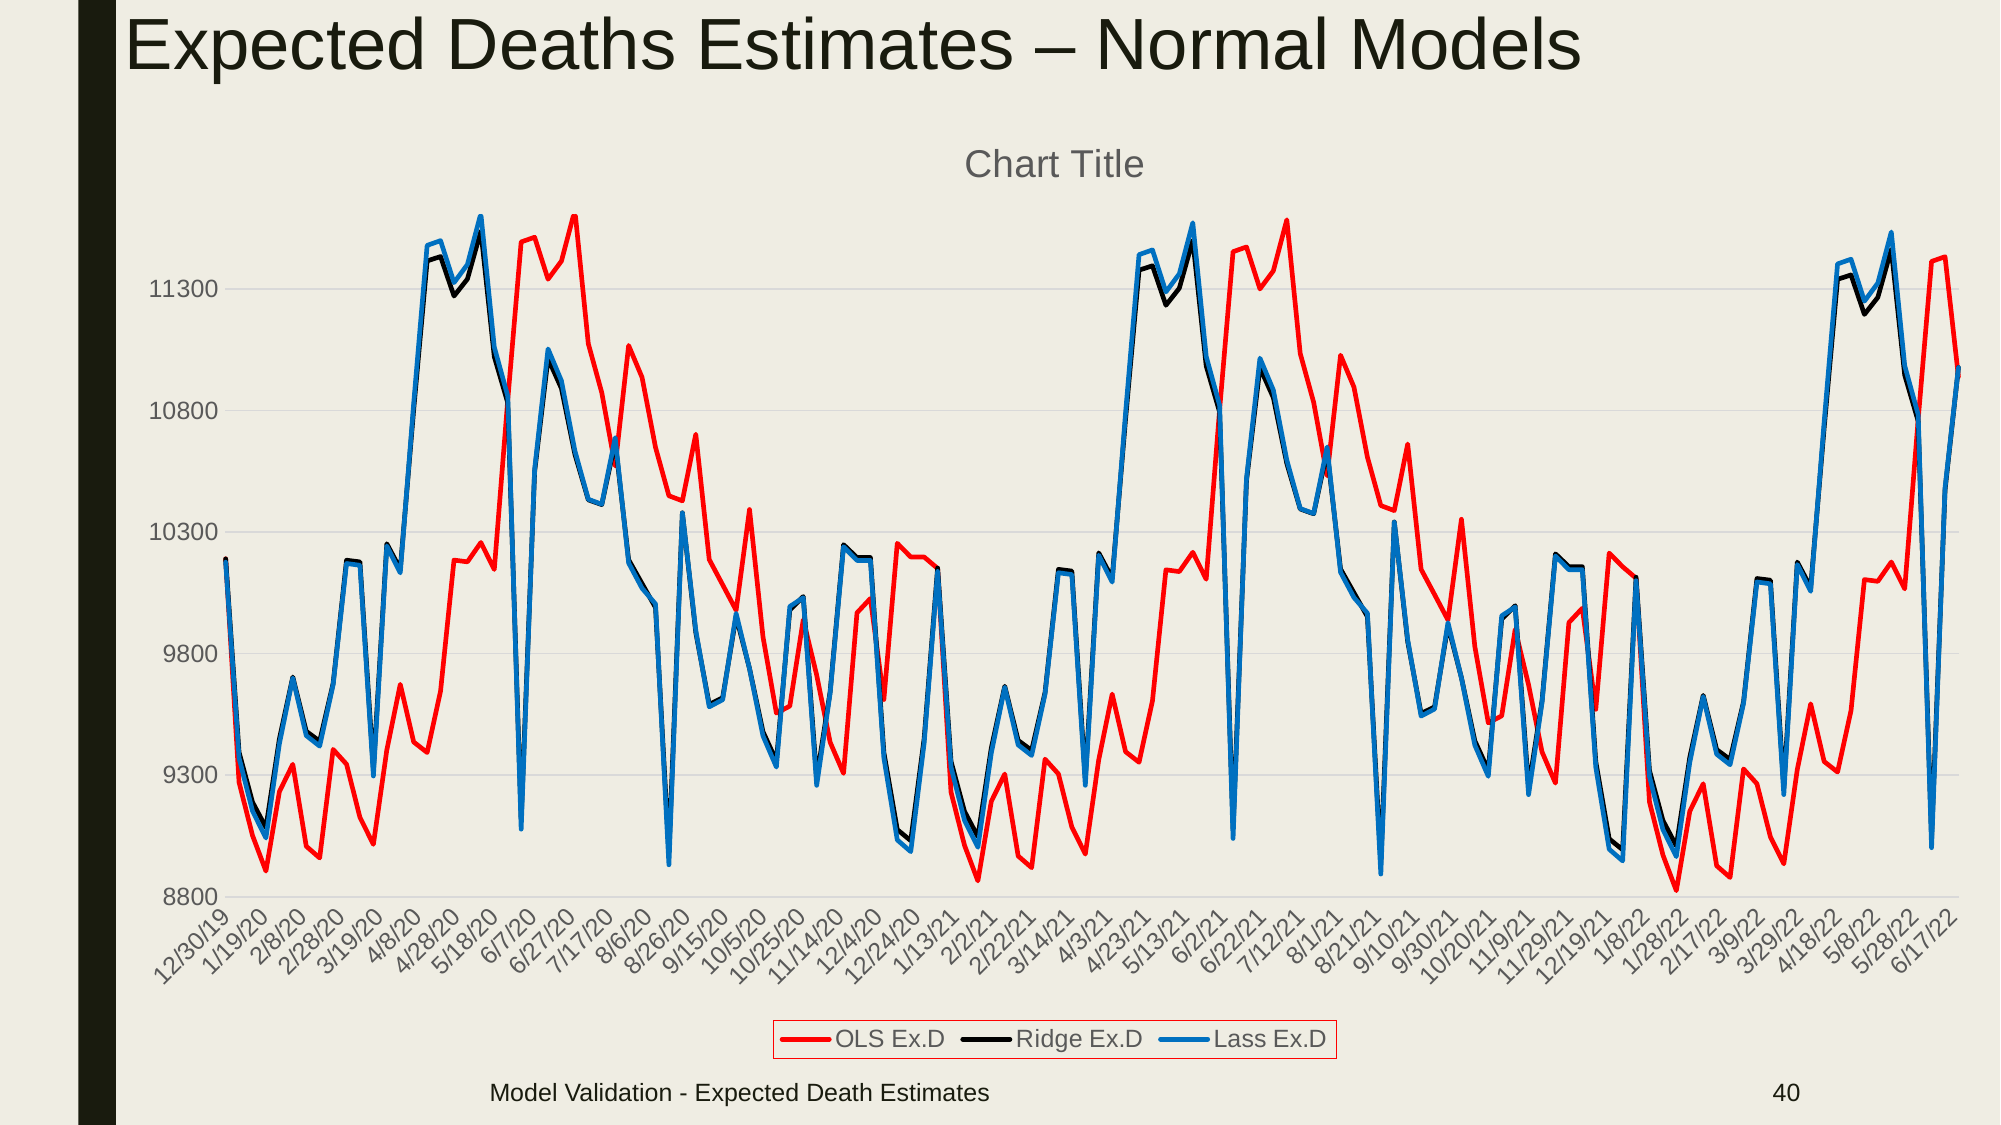

# Expected Deaths Estimates – Normal Models

### Chart:

| Category | OLS Ex.D | Ridge Ex.D | Lass Ex.D |
|---|---|---|---|
| 43829 | 10191.1075471711 | 10190.4992817863 | 10177.0235302553 |
| 43836 | 9270.70754716979 | 9394.91331958284 | 9371.41627364925 |
| 43843 | 9052.10754716979 | 9189.27131904161 | 9152.81755768601 |
| 43850 | 8905.50754716979 | 9084.83786905187 | 9041.81843940275 |
| 43857 | 9232.30754716979 | 9449.57542668279 | 9429.61889214406 |
| 43864 | 9345.30754716978 | 9704.07480558003 | 9700.21888840331 |
| 43871 | 9007.90754716979 | 9480.93790797947 | 9463.01839979968 |
| 43878 | 8959.70754716979 | 9440.08922244336 | 9419.61739705466 |
| 43885 | 9406.30754716979 | 9677.65800017498 | 9672.21584996796 |
| 43892 | 9345.30754716978 | 10184.9907272098 | 10171.4226445291 |
| 43899 | 9126.70754716979 | 10178.0038033656 | 10164.0199143471 |
| 43906 | 9015.70754716979 | 9324.47754575694 | 9296.80762630558 |
| 43913 | 9403.50754716979 | 10252.8227171312 | 10243.6124976732 |
| 43920 | 9674.10754716979 | 10148.5780073242 | 10132.8124322269 |
| 43927 | 9436.90754716979 | 10804.3376159918 | 10830.0084054942 |
| 43934 | 9393.50754716979 | 11415.8891173289 | 11480.2044048965 |
| 43941 | 9646.10754716979 | 11434.1106233546 | 11499.6004368104 |
| 43948 | 10185.5075471698 | 11271.5489993021 | 11326.7965081481 |
| 43955 | 10178.1075471698 | 11341.691709733 | 11401.3926263806 |
| 43962 | 10257.7075471698 | 11539.1916297411 | 11611.3887995622 |
| 43969 | 10146.9075471698 | 11022.0242405266 | 11061.5850363554 |
| 43976 | 10844.1075471698 | 10832.5617175271 | 10860.181346057 |
| 43983 | 11494.3075471698 | 9118.57586339199 | 9078.16882148848 |
| 43990 | 11513.7075471698 | 10548.637383869 | 10558.3742247055 |
| 43997 | 11340.9075471698 | 11014.9608924397 | 11054.1708156635 |
| 44004 | 11415.5075471698 | 10891.528681881 | 10922.9675236101 |
| 44011 | 11625.5075471698 | 10620.6105562022 | 10634.9643614346 |
| 44018 | 11075.7075471698 | 10433.2177102852 | 10435.7613428359 |
| 44025 | 10874.3075471698 | 10413.6278438039 | 10414.9584823549 |
| 44032 | 10572.5075471698 | 10671.3267184298 | 10688.9557954087 |
| 44039 | 11068.3075471698 | 10186.5165423254 | 10173.5532983253 |
| 44046 | 10937.1075471698 | 10088.4808688626 | 10069.3510083795 |
| 44053 | 10649.1075471698 | 9989.88089452685 | 10004.7400266944 |
| 44060 | 10449.9075471698 | 8980.40458929096 | 8931.53820682427 |
| 44067 | 10429.1075471698 | 10379.9913420465 | 10379.3455691135 |
| 44074 | 10703.1075471698 | 9887.28042452252 | 9895.73538360086 |
| 44081 | 10187.7075471698 | 9591.71918438093 | 9581.53442428856 |
| 44088 | 10083.5075471698 | 9618.97169174187 | 9610.5337978231 |
| 44095 | 9978.70754716979 | 9953.42399762108 | 9966.13228237518 |
| 44102 | 10393.5075471698 | 9738.94259330112 | 9738.13152466145 |
| 44109 | 9869.70754716979 | 9479.12435899811 | 9461.93066404379 |
| 44116 | 9555.50754716979 | 9358.51488278255 | 9333.72970058133 |
| 44123 | 9584.50754716979 | 9979.85021406983 | 9994.32863465823 |
| 44130 | 9940.10754716979 | 10035.3210467131 | 10030.5902136649 |
| 44137 | 9712.10754716979 | 9287.52011012618 | 9258.32746700104 |
| 44144 | 9435.90754716979 | 9644.17096175389 | 9637.52619869689 |
| 44151 | 9307.70754716979 | 10248.9519730153 | 10240.3337483485 |
| 44158 | 9968.30754716979 | 10195.8778707977 | 10183.9322835485 |
| 44165 | 10027.3075471698 | 10195.8536272682 | 10183.9307237172 |
| 44172 | 9611.50754716979 | 9393.68633304083 | 9371.32015444234 |
| 44179 | 10254.5075471698 | 9076.30398891 | 9033.91841318197 |
| 44186 | 10198.1075471698 | 9030.94302669213 | 8985.71658646914 |
| 44193 | 10198.1075471698 | 9450.99066814676 | 9432.31467848036 |
| 44200 | 10150.9433962276 | 10152.7640141627 | 10138.8299092715 |
| 44207 | 9230.54339622624 | 9357.17805195927 | 9333.22265266542 |
| 44214 | 9011.94339622624 | 9151.53605141804 | 9114.62393670218 |
| 44221 | 8865.34339622625 | 9047.1026014283 | 9003.62481841892 |
| 44228 | 9192.14339622624 | 9411.84015905922 | 9391.42527116023 |
| 44235 | 9305.14339622624 | 9666.33953795646 | 9662.02526741948 |
| 44242 | 8967.74339622625 | 9443.2026403559 | 9424.82477881585 |
| 44249 | 8919.54339622624 | 9402.35395481979 | 9381.42377607083 |
| 44256 | 9366.14339622625 | 9639.92273255141 | 9634.02222898413 |
| 44263 | 9305.14339622624 | 10147.2554595862 | 10133.2290235453 |
| 44270 | 9086.54339622624 | 10140.268535742 | 10125.8262933632 |
| 44277 | 8975.54339622625 | 9286.74227813338 | 9258.61400532176 |
| 44284 | 9363.34339622625 | 10215.0874495076 | 10205.4188766894 |
| 44291 | 9633.94339622624 | 10110.8427397006 | 10094.618811243 |
| 44298 | 9396.74339622625 | 10766.6023483683 | 10791.8147845104 |
| 44305 | 9353.34339622624 | 11378.1538497053 | 11442.0107839127 |
| 44312 | 9605.94339622624 | 11396.375355731 | 11461.4068158266 |
| 44319 | 10145.3433962262 | 11233.8137316785 | 11288.6028871643 |
| 44326 | 10137.9433962262 | 11303.9564421095 | 11363.1990053968 |
| 44333 | 10217.5433962262 | 11501.4563621175 | 11573.1951785784 |
| 44340 | 10106.7433962262 | 10984.288972903 | 11023.3914153716 |
| 44347 | 10803.9433962262 | 10794.8264499036 | 10821.9877250732 |
| 44354 | 11454.1433962262 | 9080.84059576842 | 9039.97520050465 |
| 44361 | 11473.5433962262 | 10510.9021162454 | 10520.1806037217 |
| 44368 | 11300.7433962262 | 10977.2256248161 | 11015.9771946796 |
| 44375 | 11375.3433962262 | 10853.7934142575 | 10884.7739026263 |
| 44382 | 11585.3433962262 | 10582.8752885786 | 10596.7707404508 |
| 44389 | 11035.5433962262 | 10395.4824426616 | 10397.5677218521 |
| 44396 | 10834.1433962262 | 10375.8925761803 | 10376.7648613711 |
| 44403 | 10532.3433962262 | 10633.5914508063 | 10650.7621744249 |
| 44410 | 11028.1433962262 | 10148.7812747018 | 10135.3596773415 |
| 44417 | 10896.9433962262 | 10050.745601239 | 10031.1573873957 |
| 44424 | 10608.9433962262 | 9952.14562690328 | 9966.54640571054 |
| 44431 | 10409.7433962262 | 8942.66932166739 | 8893.34458584044 |
| 44438 | 10388.9433962262 | 10342.2560744229 | 10341.1519481297 |
| 44445 | 10662.9433962262 | 9849.54515689895 | 9857.54176261703 |
| 44452 | 10147.5433962262 | 9553.98391675736 | 9543.34080330474 |
| 44459 | 10043.3433962262 | 9581.2364241183 | 9572.34017683927 |
| 44466 | 9938.54339622624 | 9915.68872999751 | 9927.93866139135 |
| 44473 | 10353.3433962262 | 9701.20732567755 | 9699.93790367762 |
| 44480 | 9829.54339622625 | 9441.38909137454 | 9423.73704305996 |
| 44487 | 9515.34339622625 | 9320.77961515898 | 9295.53607959751 |
| 44494 | 9544.34339622625 | 9942.11494644626 | 9956.1350136744 |
| 44501 | 9899.94339622624 | 9997.58577908953 | 9992.39659268111 |
| 44508 | 9671.94339622624 | 9249.78484250261 | 9220.13384601721 |
| 44515 | 9395.74339622625 | 9606.43569413032 | 9599.33257771306 |
| 44522 | 9267.54339622624 | 10211.2167053917 | 10202.1401273647 |
| 44529 | 9928.14339622624 | 10158.1426031741 | 10145.7386625646 |
| 44536 | 9987.14339622625 | 10158.1183596447 | 10145.7371027334 |
| 44543 | 9571.34339622624 | 9355.95106541726 | 9333.12653345852 |
| 44550 | 10214.3433962262 | 9038.56872128643 | 8995.72479219815 |
| 44557 | 10157.9433962262 | 8993.20775906855 | 8947.52296548531 |
| 44564 | 10110.779245284 | 10115.0287465391 | 10100.6362882877 |
| 44571 | 9190.3792452827 | 9319.44278433571 | 9295.02903168158 |
| 44578 | 8971.7792452827 | 9113.80078379449 | 9076.43031571834 |
| 44585 | 8825.1792452827 | 9009.36733380474 | 8965.43119743508 |
| 44592 | 9151.9792452827 | 9374.10489143566 | 9353.23165017639 |
| 44599 | 9264.9792452827 | 9628.6042703329 | 9623.83164643564 |
| 44606 | 8927.5792452827 | 9405.46737273234 | 9386.63115783201 |
| 44613 | 8879.3792452827 | 9364.61868719623 | 9343.23015508699 |
| 44620 | 9325.9792452827 | 9602.18746492786 | 9595.82860800029 |
| 44627 | 9264.9792452827 | 10109.5201919626 | 10095.0354025615 |
| 44634 | 9046.3792452827 | 10102.5332681185 | 10087.6326723794 |
| 44641 | 8935.3792452827 | 9249.00701050982 | 9220.42038433792 |
| 44648 | 9323.1792452827 | 10177.352181884 | 10167.2252557055 |
| 44655 | 9593.7792452827 | 10073.1074720771 | 10056.4251902592 |
| 44662 | 9356.5792452827 | 10728.8670807447 | 10753.6211635266 |
| 44669 | 9313.1792452827 | 11340.4185820817 | 11403.8171629288 |
| 44676 | 9565.7792452827 | 11358.6400881074 | 11423.2131948427 |
| 44683 | 10105.1792452827 | 11196.0784640549 | 11250.4092661804 |
| 44690 | 10097.7792452827 | 11266.2211744859 | 11325.0053844129 |
| 44697 | 10177.3792452827 | 11463.721094494 | 11535.0015575946 |
| 44704 | 10066.5792452827 | 10946.5537052795 | 10985.1977943878 |
| 44711 | 10763.7792452827 | 10757.09118228 | 10783.7941040893 |
| 44718 | 11413.9792452827 | 9043.10532814487 | 9001.78157952081 |
| 44725 | 11433.3792452827 | 10473.1668486219 | 10481.9869827379 |
| 44732 | 10939.4903571925 | 10977.7835736958 | 10977.7835736958 |
Model Validation - Expected Death Estimates
40